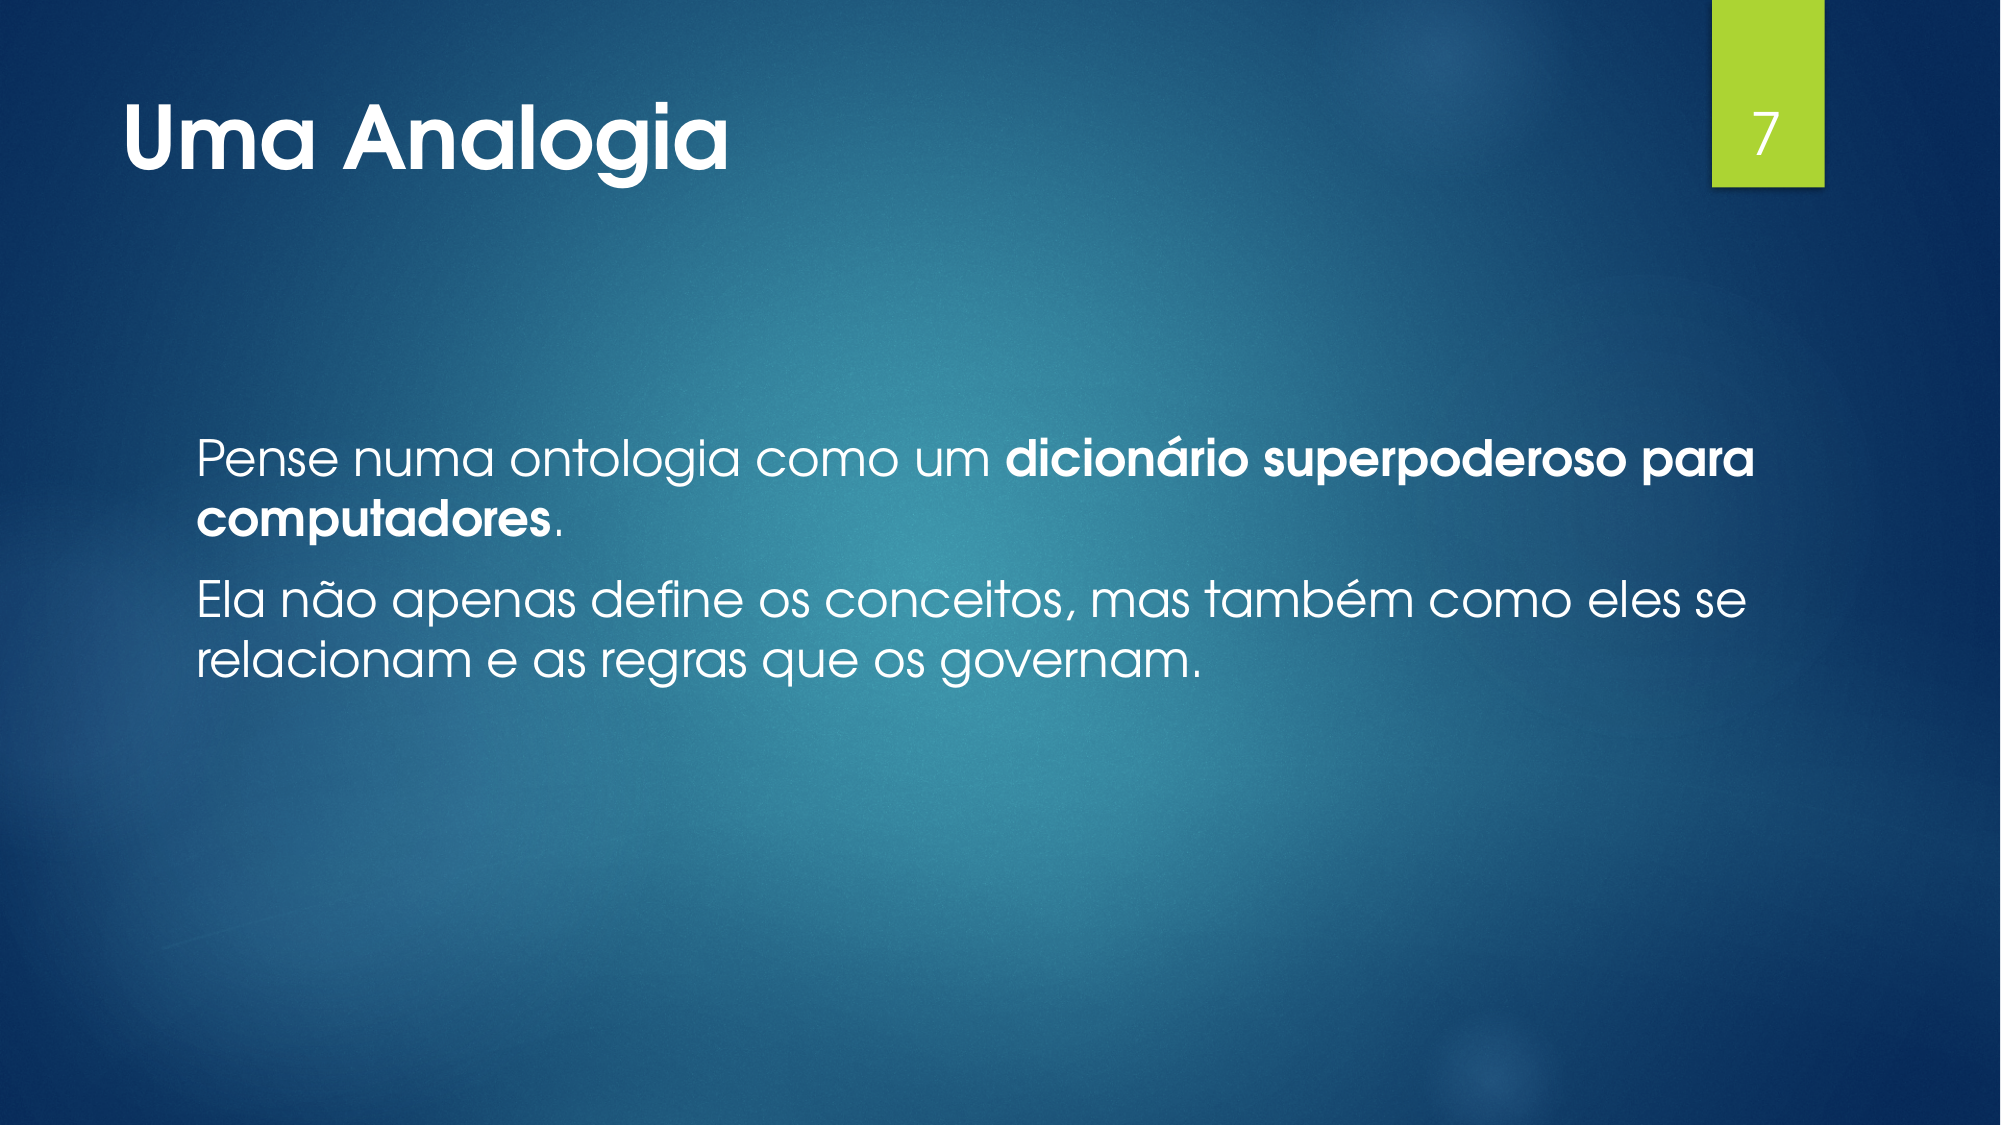

7
# Uma Analogia

Pense numa ontologia como um dicionário superpoderoso para computadores.
Ela não apenas define os conceitos, mas também como eles se relacionam e as regras que os governam.